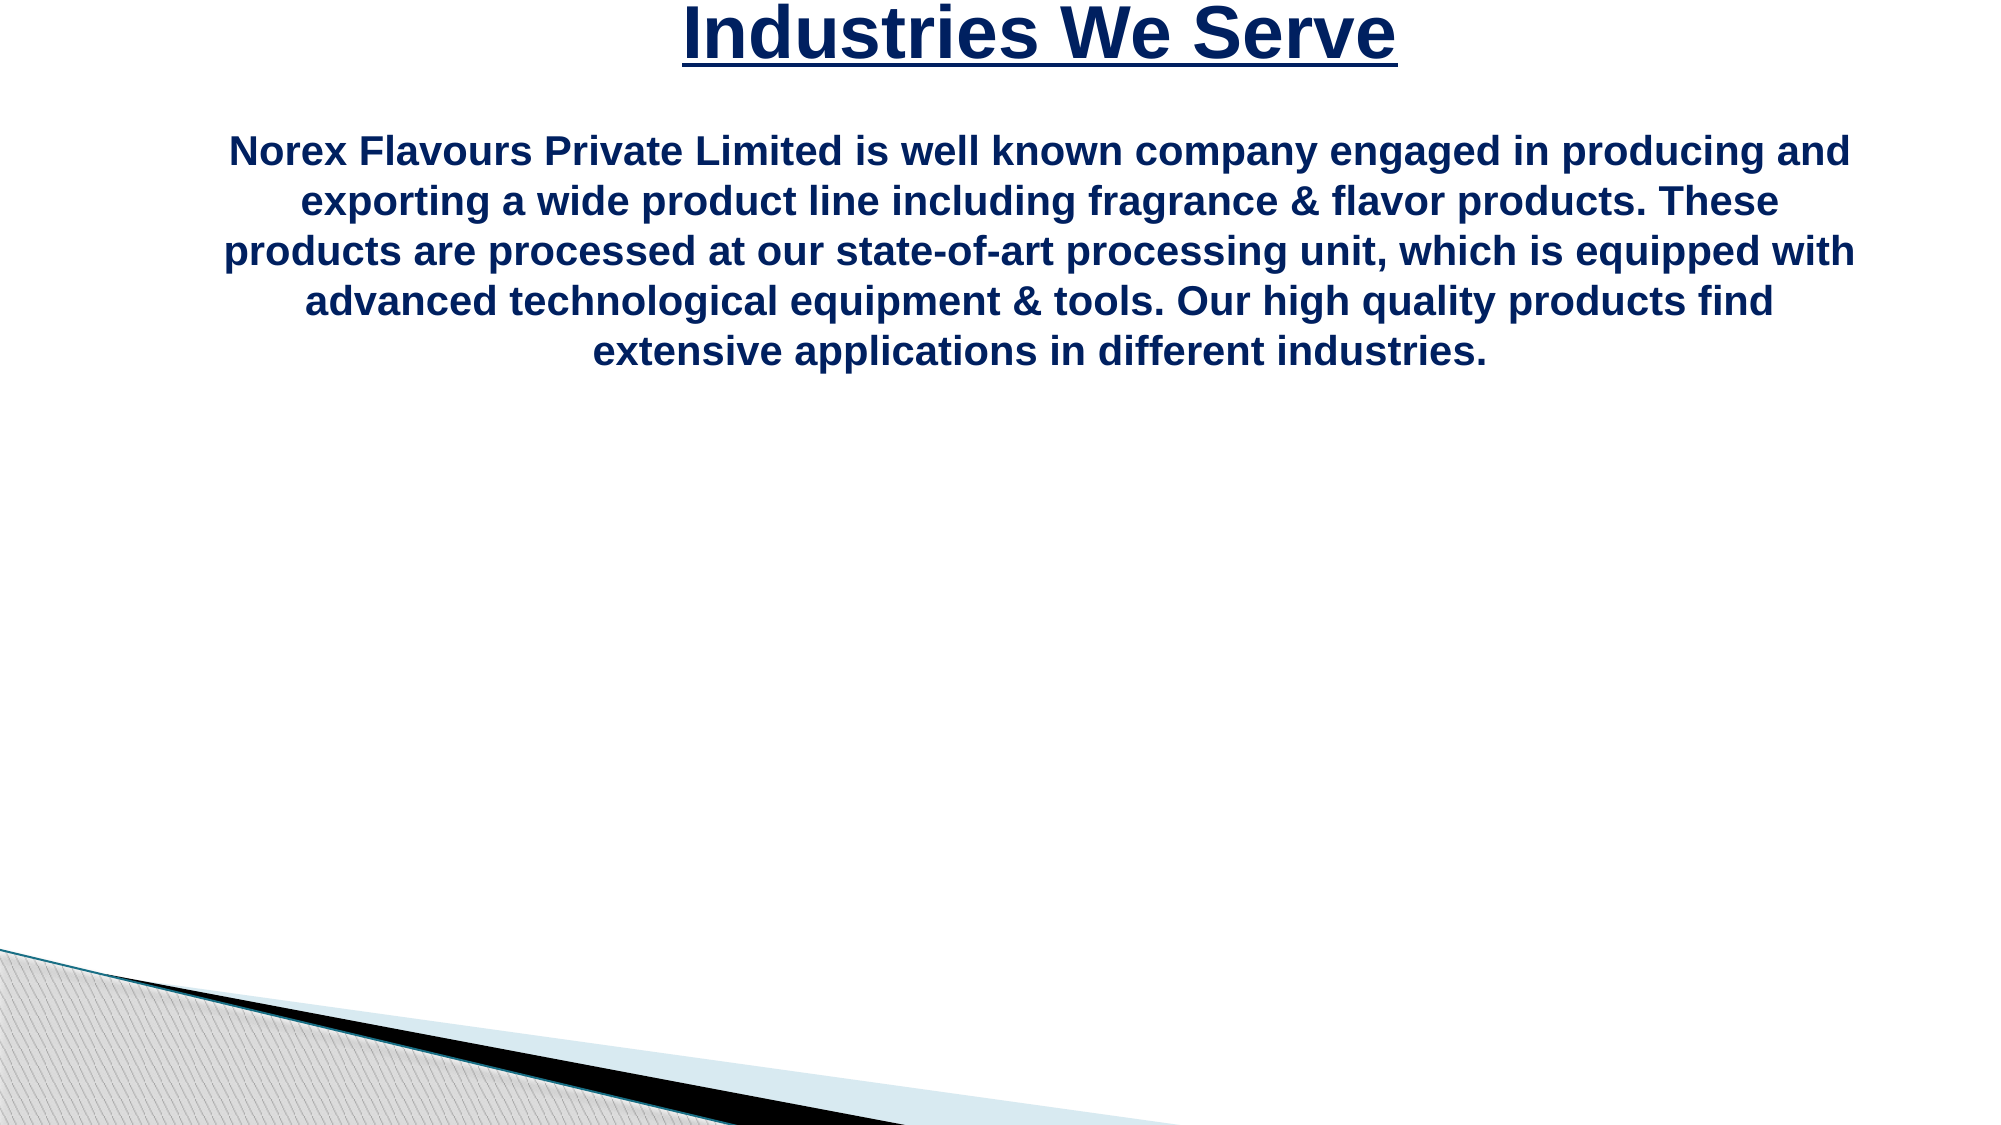

# Industries We Serve Norex Flavours Private Limited is well known company engaged in producing and exporting a wide product line including fragrance & flavor products. These products are processed at our state-of-art processing unit, which is equipped with advanced technological equipment & tools. Our high quality products find extensive applications in different industries.